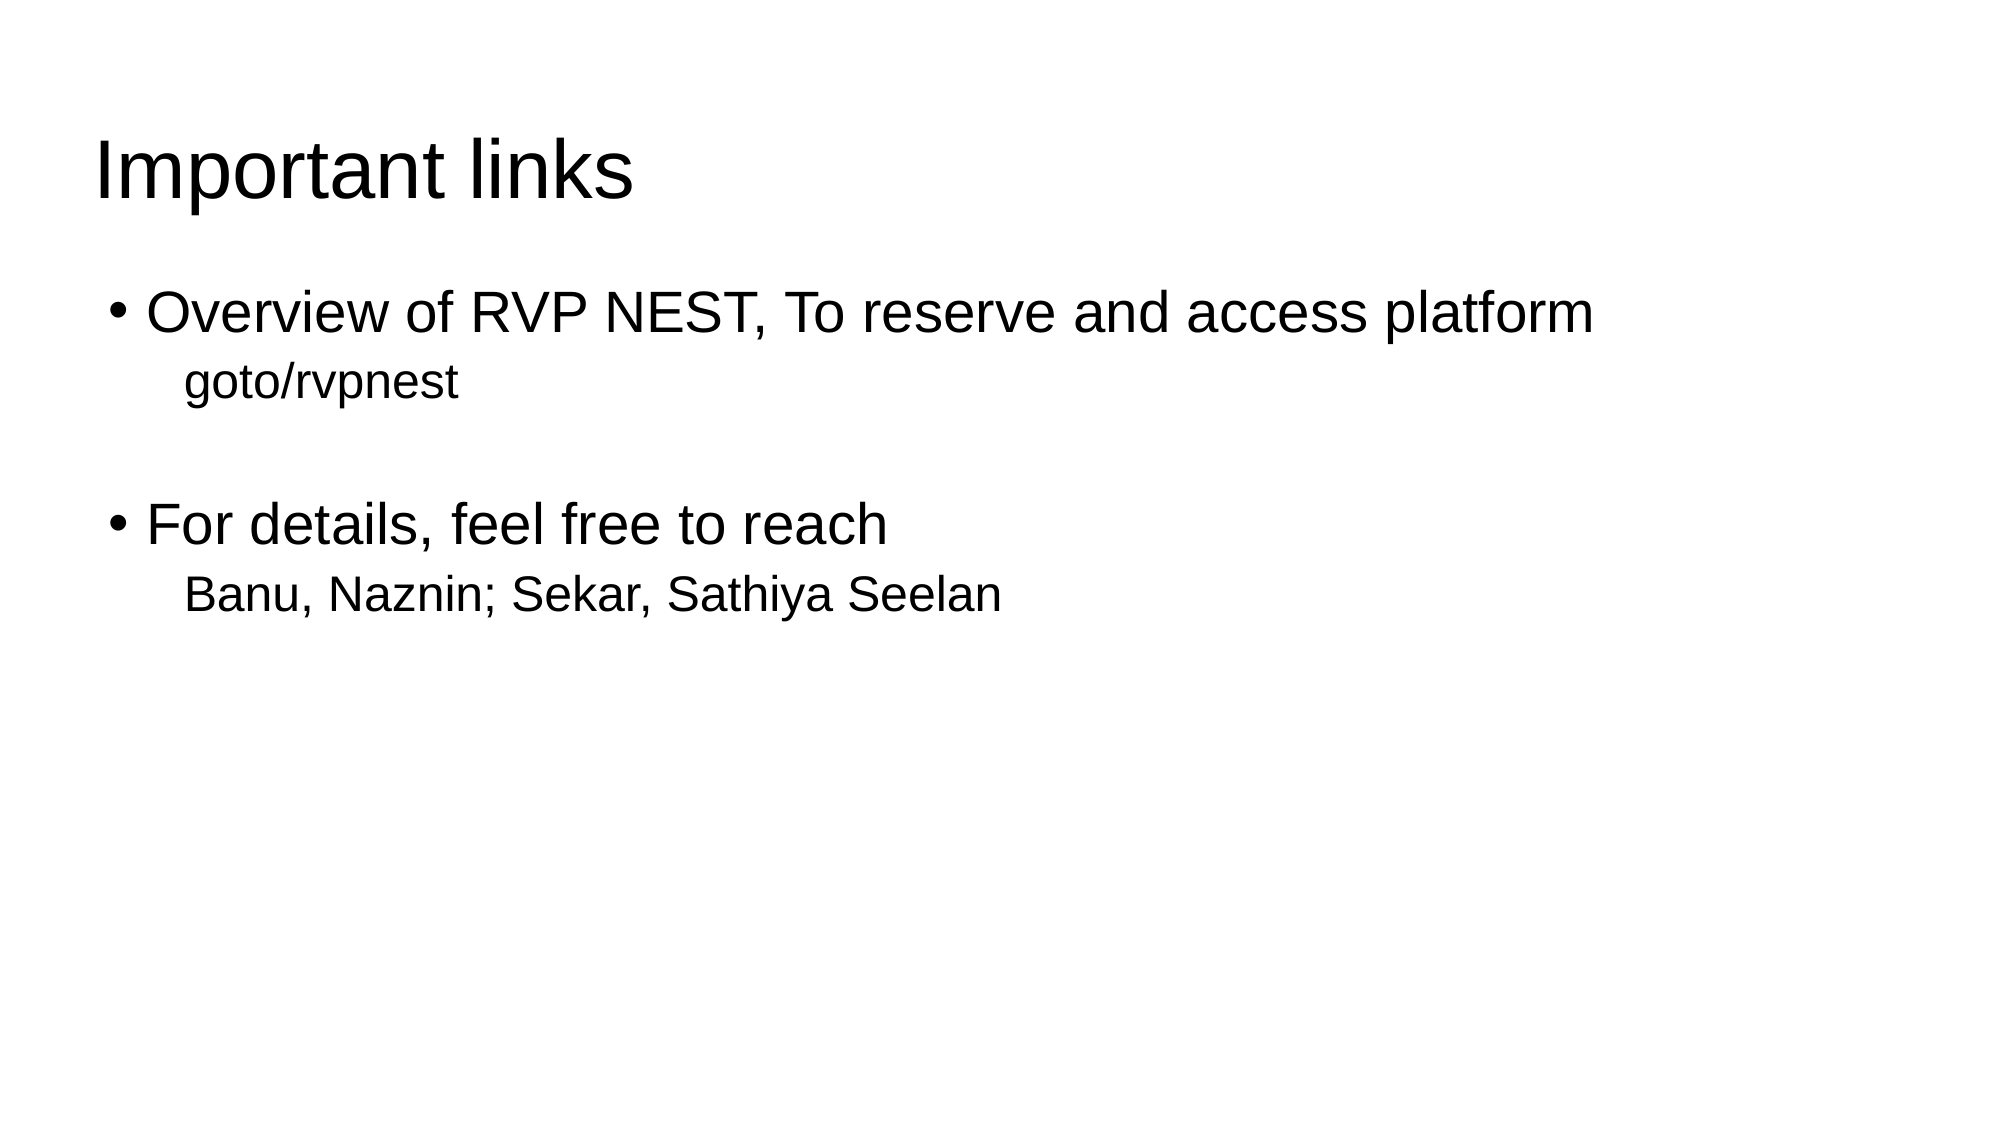

# Important links
Overview of RVP NEST, To reserve and access platform
goto/rvpnest

For details, feel free to reach
Banu, Naznin; Sekar, Sathiya Seelan